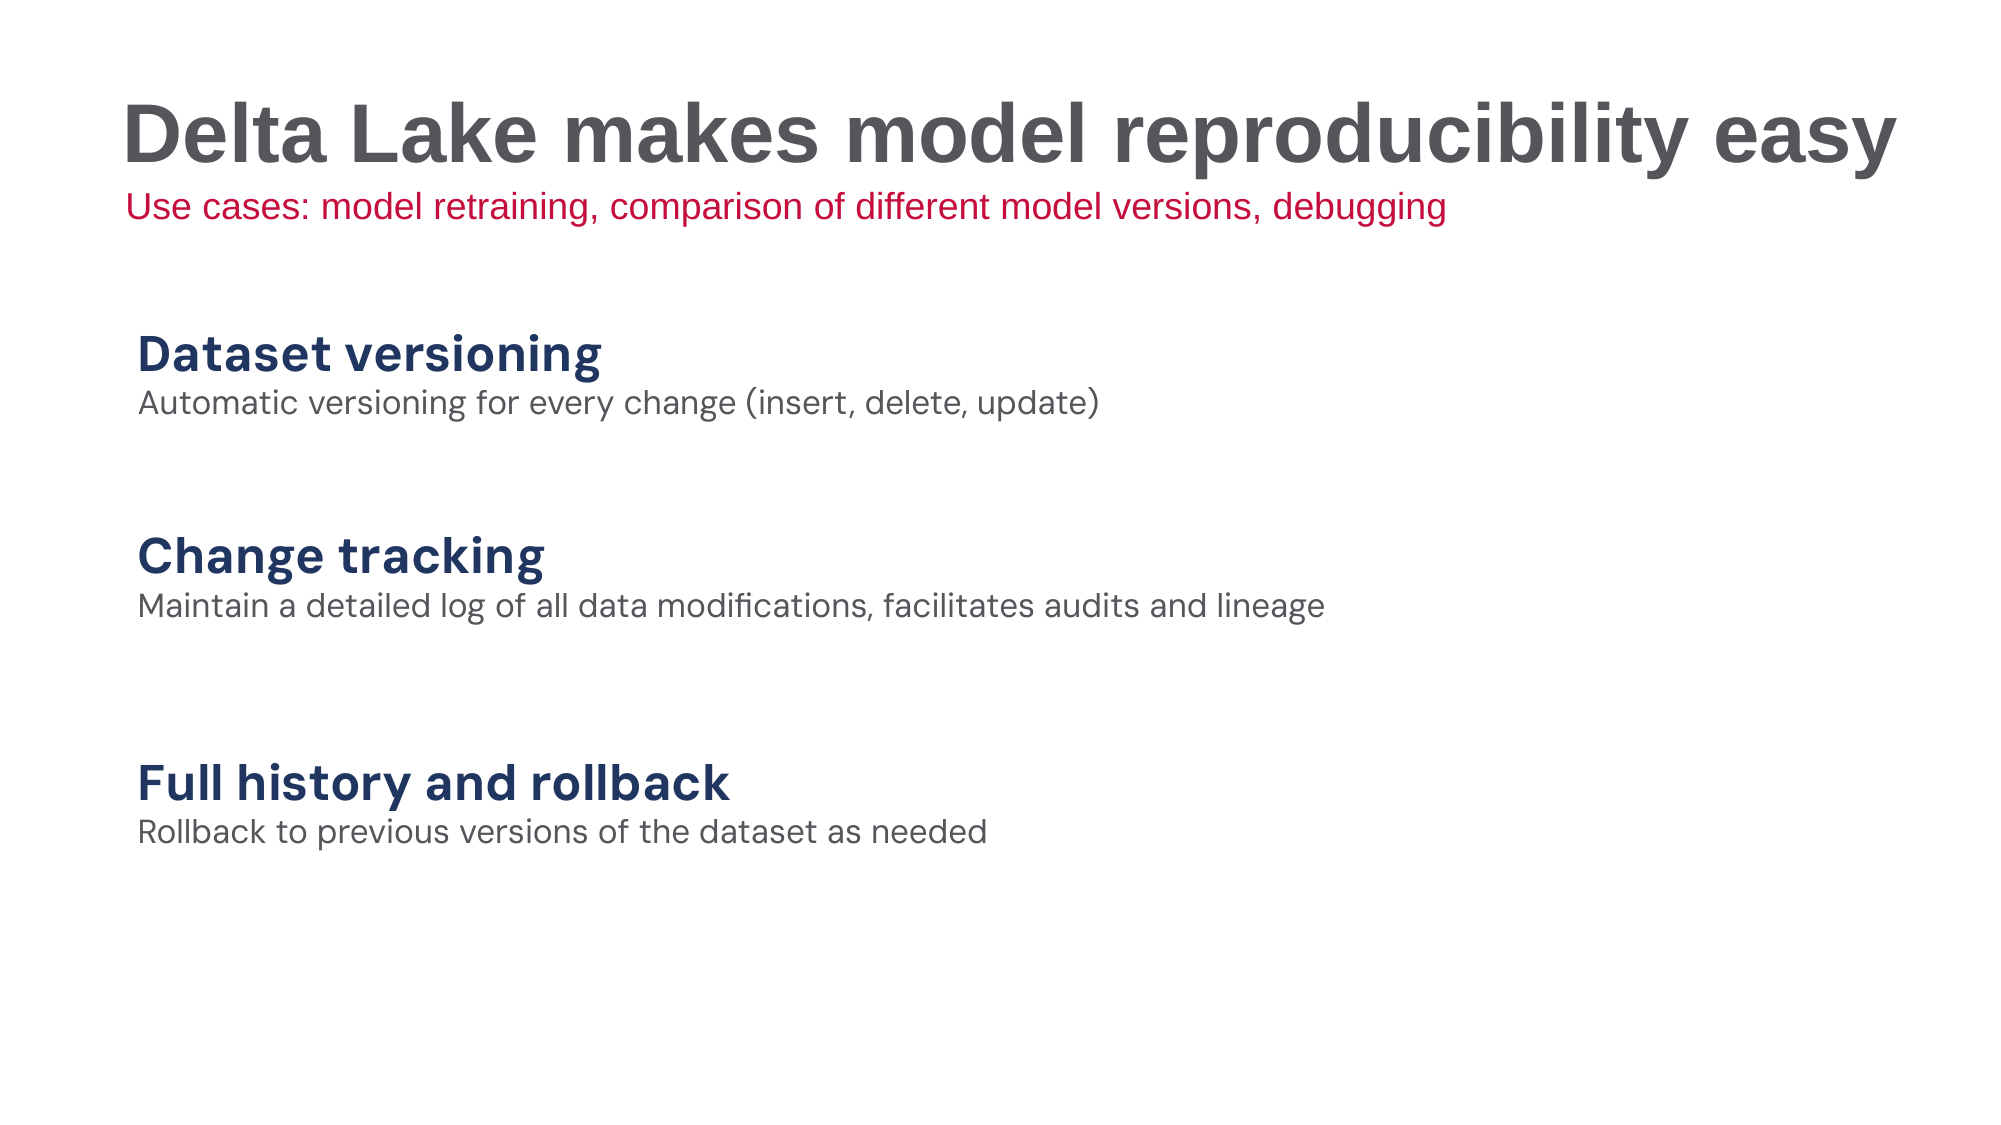

# Delta Lake makes model reproducibility easy
Use cases: model retraining, comparison of different model versions, debugging
Dataset versioning
Automatic versioning for every change (insert, delete, update)
Change tracking
Maintain a detailed log of all data modifications, facilitates audits and lineage
Full history and rollback
Rollback to previous versions of the dataset as needed